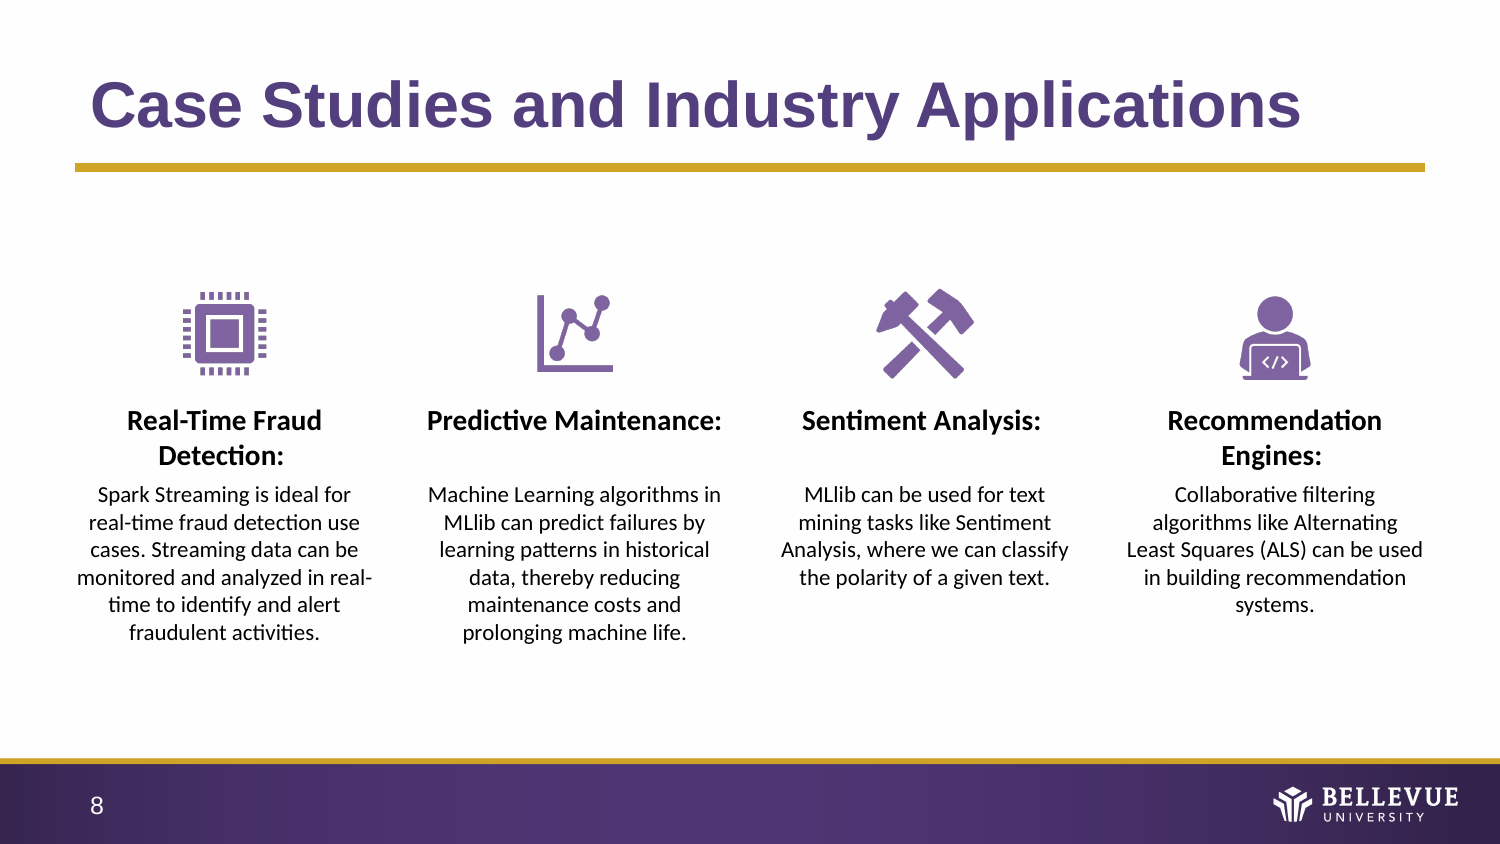

# Case Studies and Industry Applications
Real-Time Fraud Detection:
Spark Streaming is ideal for real-time fraud detection use cases. Streaming data can be monitored and analyzed in real-time to identify and alert fraudulent activities.
Predictive Maintenance:
Machine Learning algorithms in MLlib can predict failures by learning patterns in historical data, thereby reducing maintenance costs and prolonging machine life.
Sentiment Analysis:
MLlib can be used for text mining tasks like Sentiment Analysis, where we can classify the polarity of a given text.
Recommendation Engines:
Collaborative filtering algorithms like Alternating Least Squares (ALS) can be used in building recommendation systems.